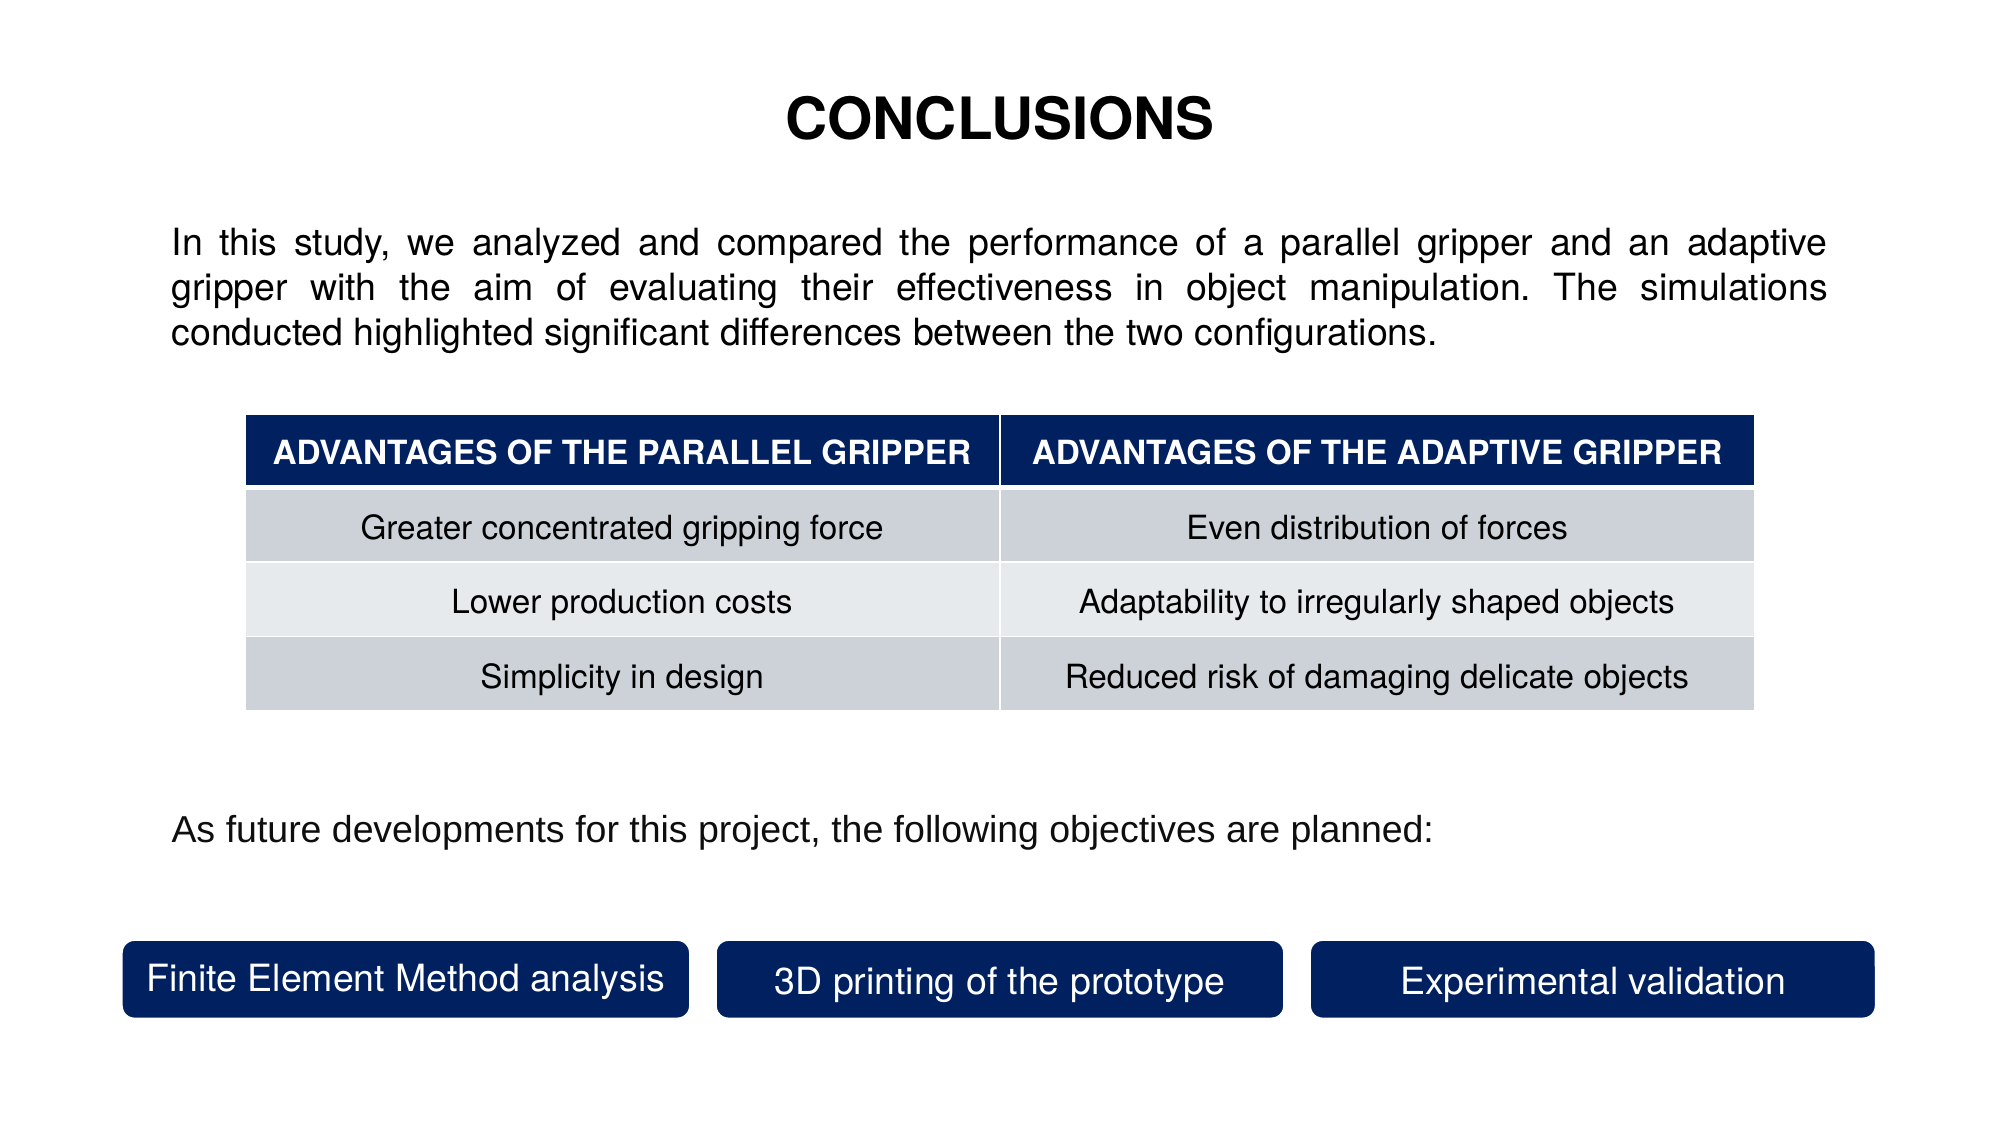

CONCLUSIONS
In this study, we analyzed and compared the performance of a parallel gripper and an adaptive gripper with the aim of evaluating their effectiveness in object manipulation. The simulations conducted highlighted significant differences between the two configurations.
| ADVANTAGES OF THE PARALLEL GRIPPER | ADVANTAGES OF THE ADAPTIVE GRIPPER |
| --- | --- |
| Greater concentrated gripping force | Even distribution of forces |
| Lower production costs | Adaptability to irregularly shaped objects |
| Simplicity in design | Reduced risk of damaging delicate objects |
As future developments for this project, the following objectives are planned:

Finite Element Method analysis

3D printing of the prototype

Experimental validation